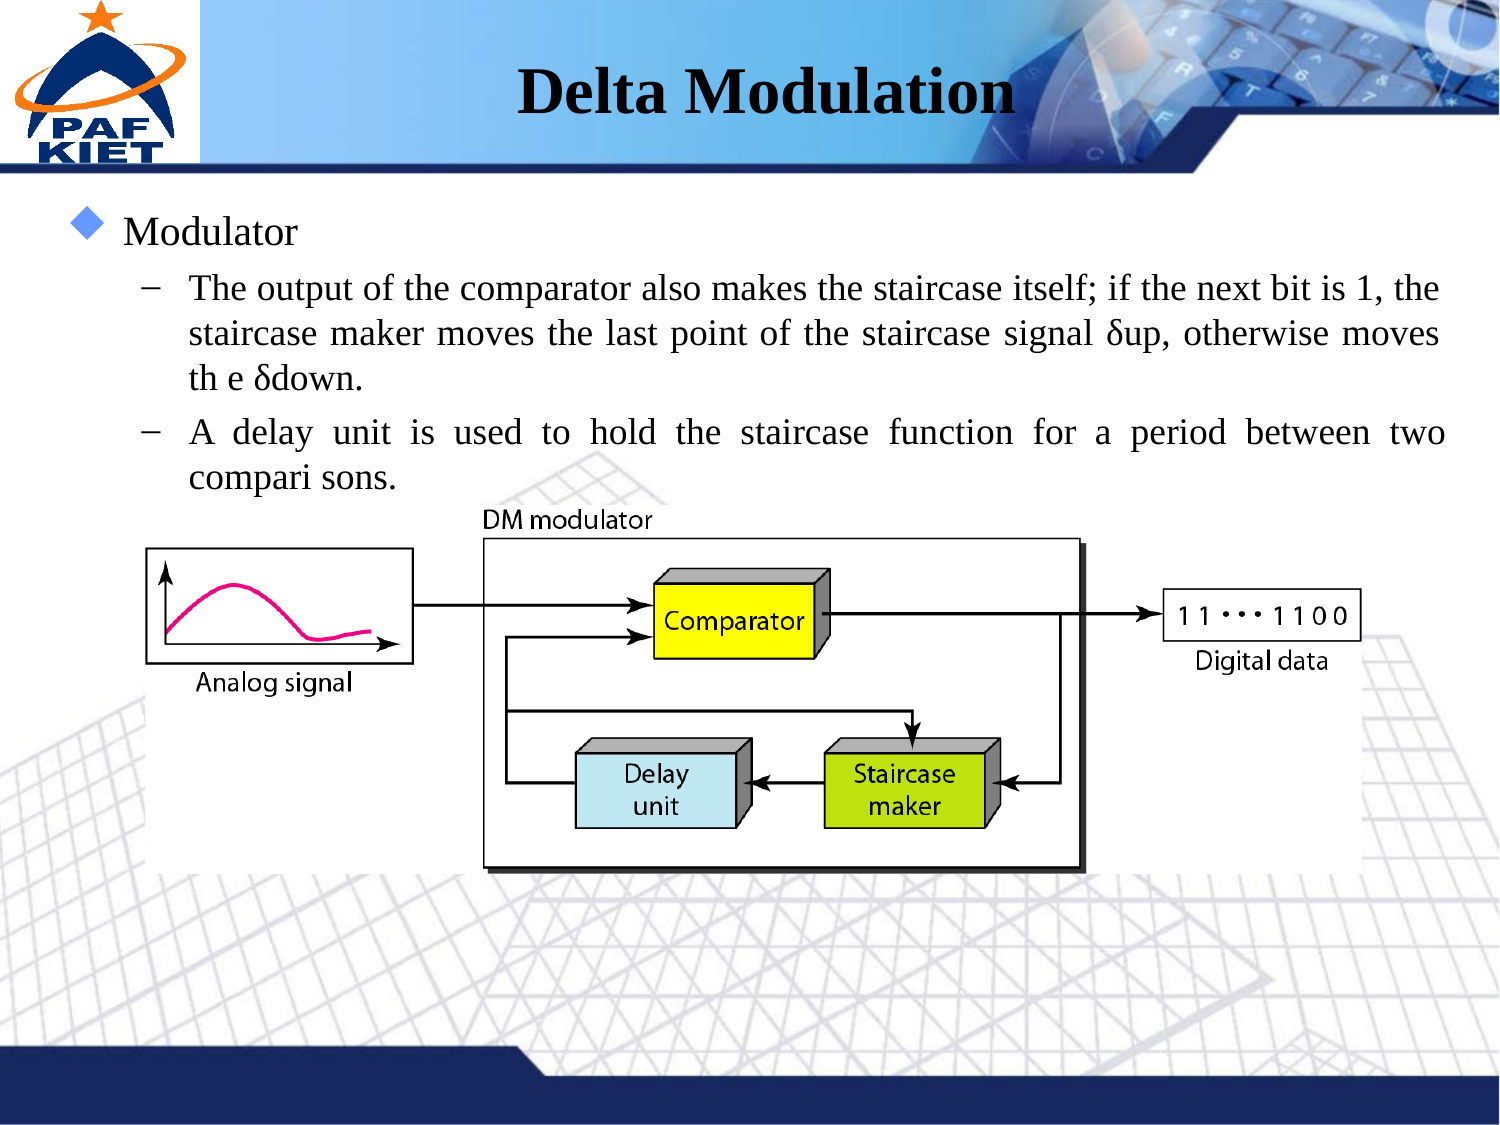

Delta Modulation
Modulator
The output of the comparator also makes the staircase itself; if the next bit is 1, the staircase maker moves the last point of the staircase signal δup, otherwise moves th e δdown.
A delay unit is used to hold the staircase function for a period between two compari sons.